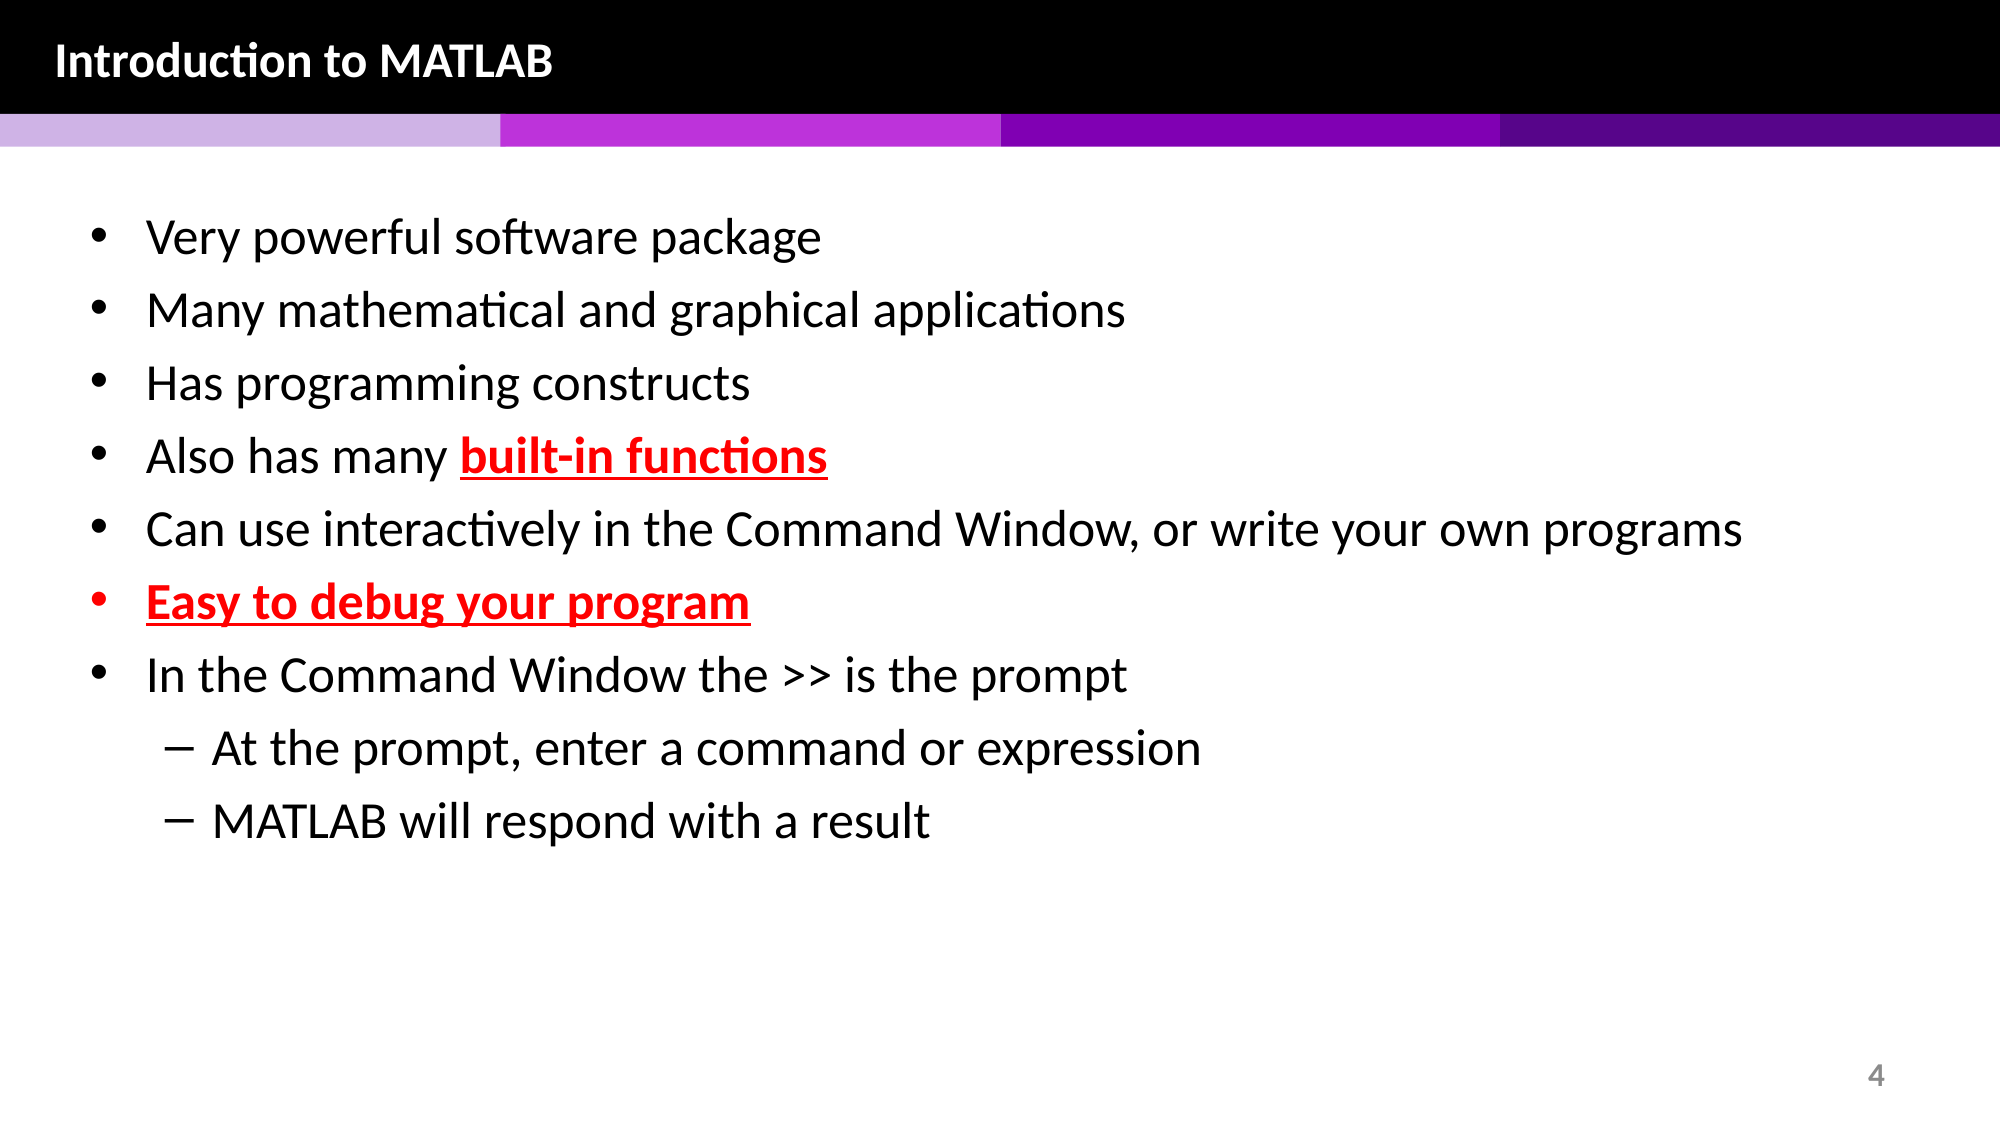

Introduction to MATLAB
Very powerful software package
Many mathematical and graphical applications
Has programming constructs
Also has many built-in functions
Can use interactively in the Command Window, or write your own programs
Easy to debug your program
In the Command Window the >> is the prompt
At the prompt, enter a command or expression
MATLAB will respond with a result